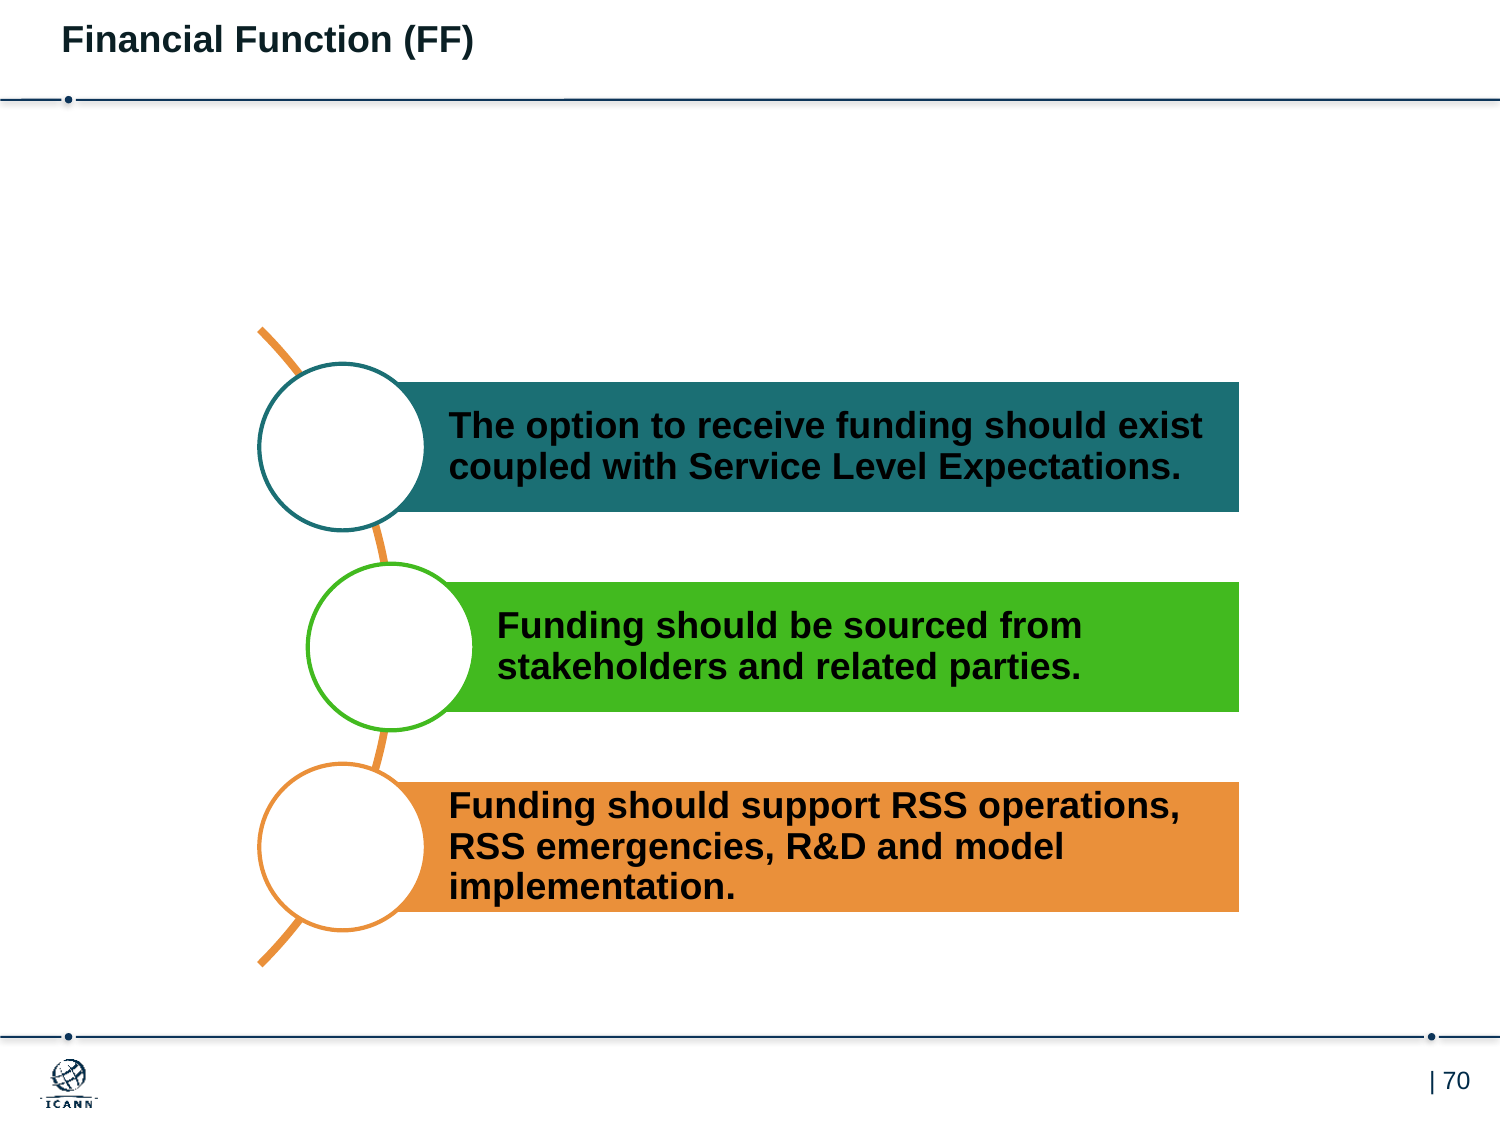

Financial Function (FF)
The option to receive funding should exist coupled with Service Level Expectations.
Funding should be sourced from stakeholders and related parties.
Funding should support RSS operations, RSS emergencies, R&D and model implementation.